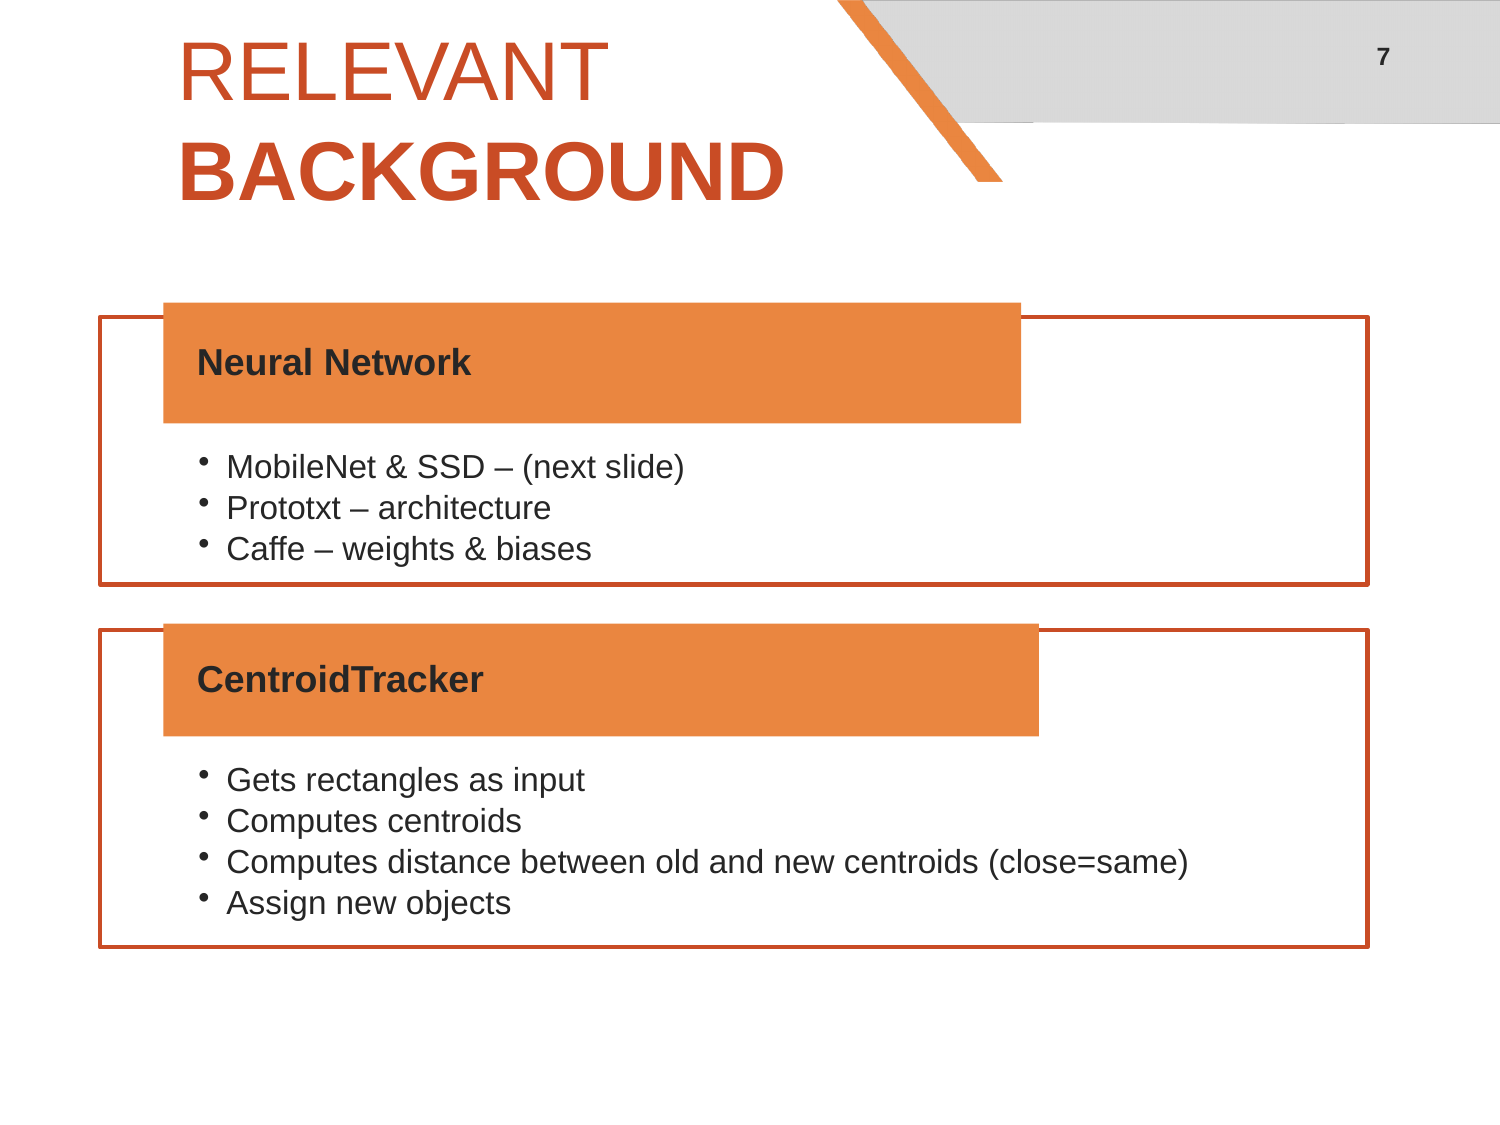

7
# RELEVANT BACKGROUND
MobileNet & SSD – (next slide)
Prototxt – architecture
Caffe – weights & biases
Neural Network
Gets rectangles as input
Computes centroids
Computes distance between old and new centroids (close=same)
Assign new objects
CentroidTracker